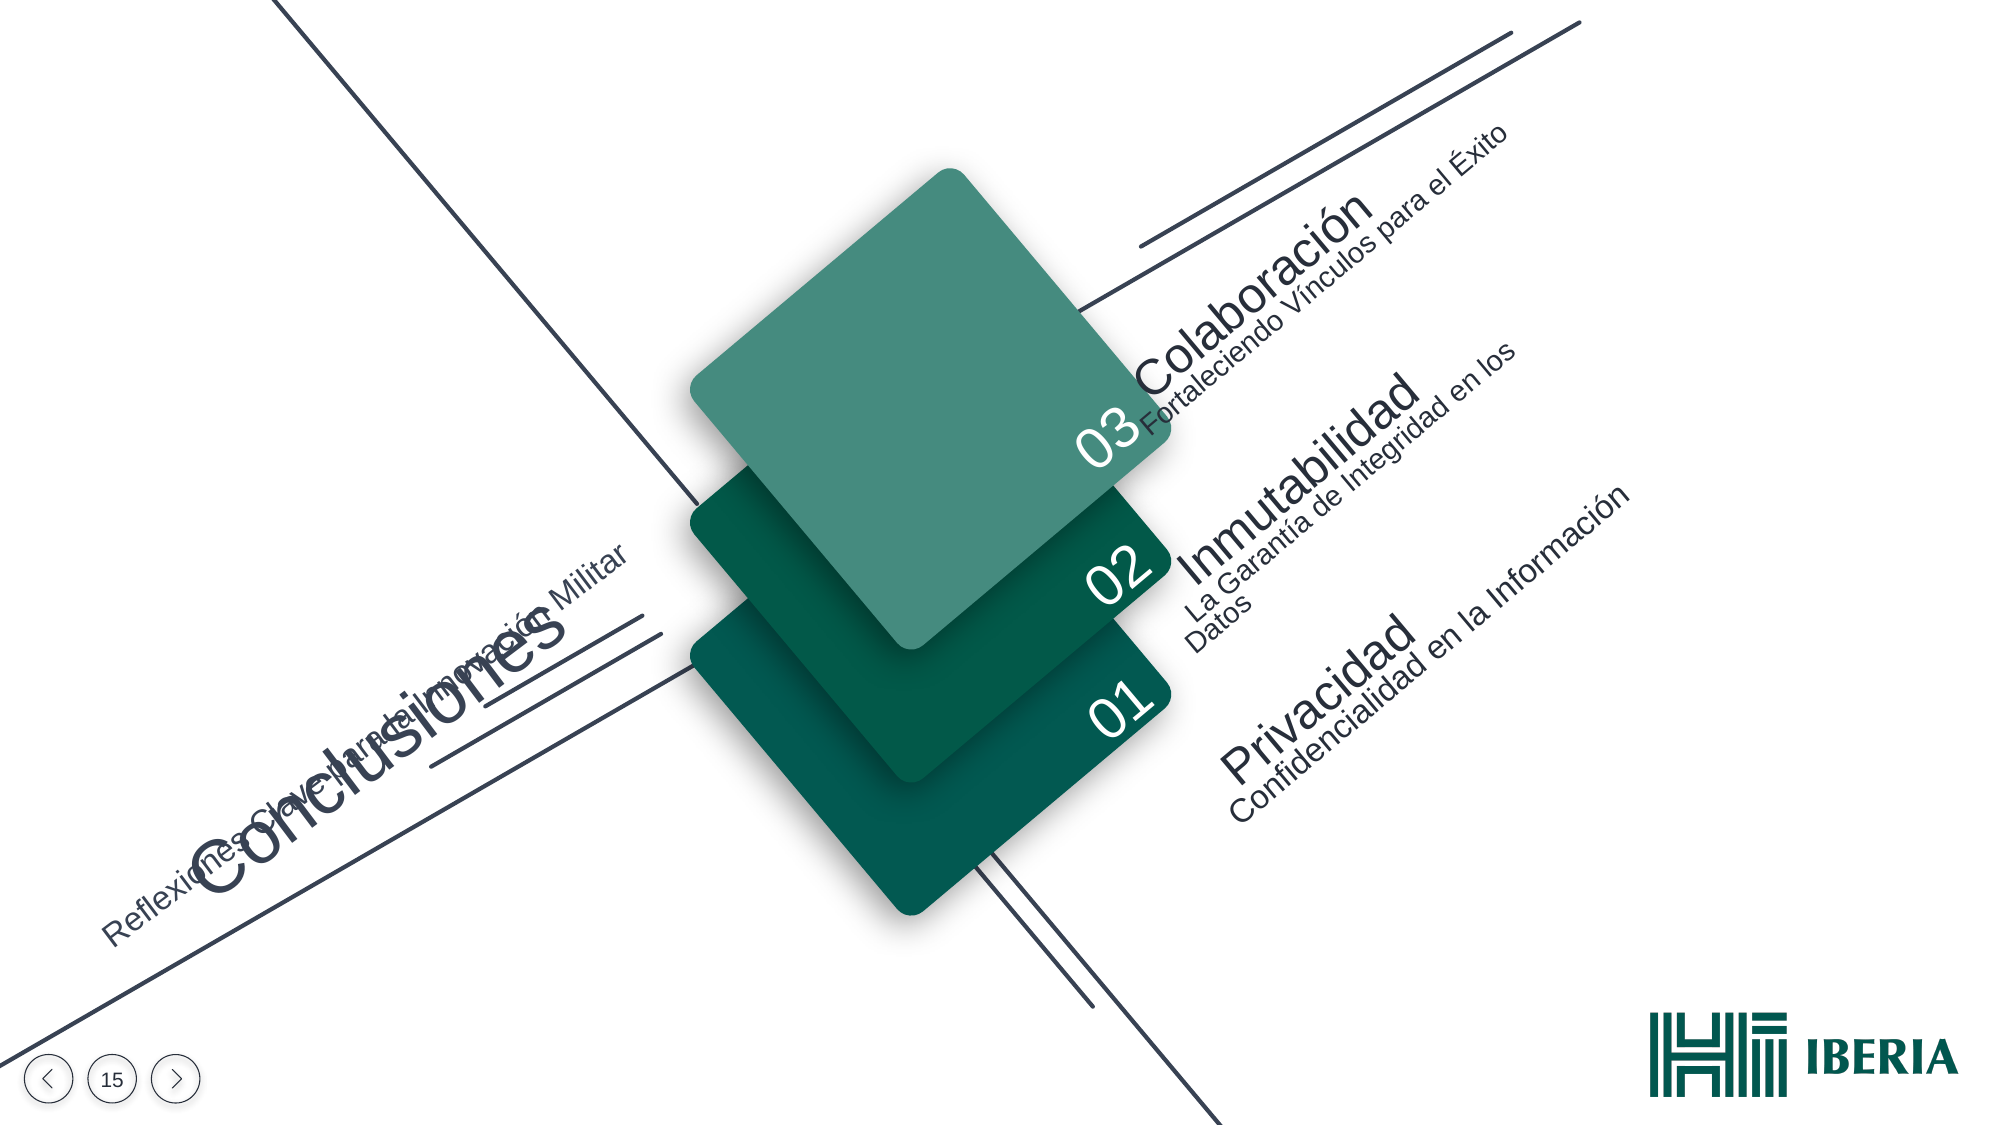

Colaboración
Fortaleciendo Vínculos para el Éxito

03
Inmutabilidad
La Garantía de Integridad en los Datos

02

01
Privacidad
Confidencialidad en la Información
Conclusiones
Reflexiones Clave para la Innovación Militar